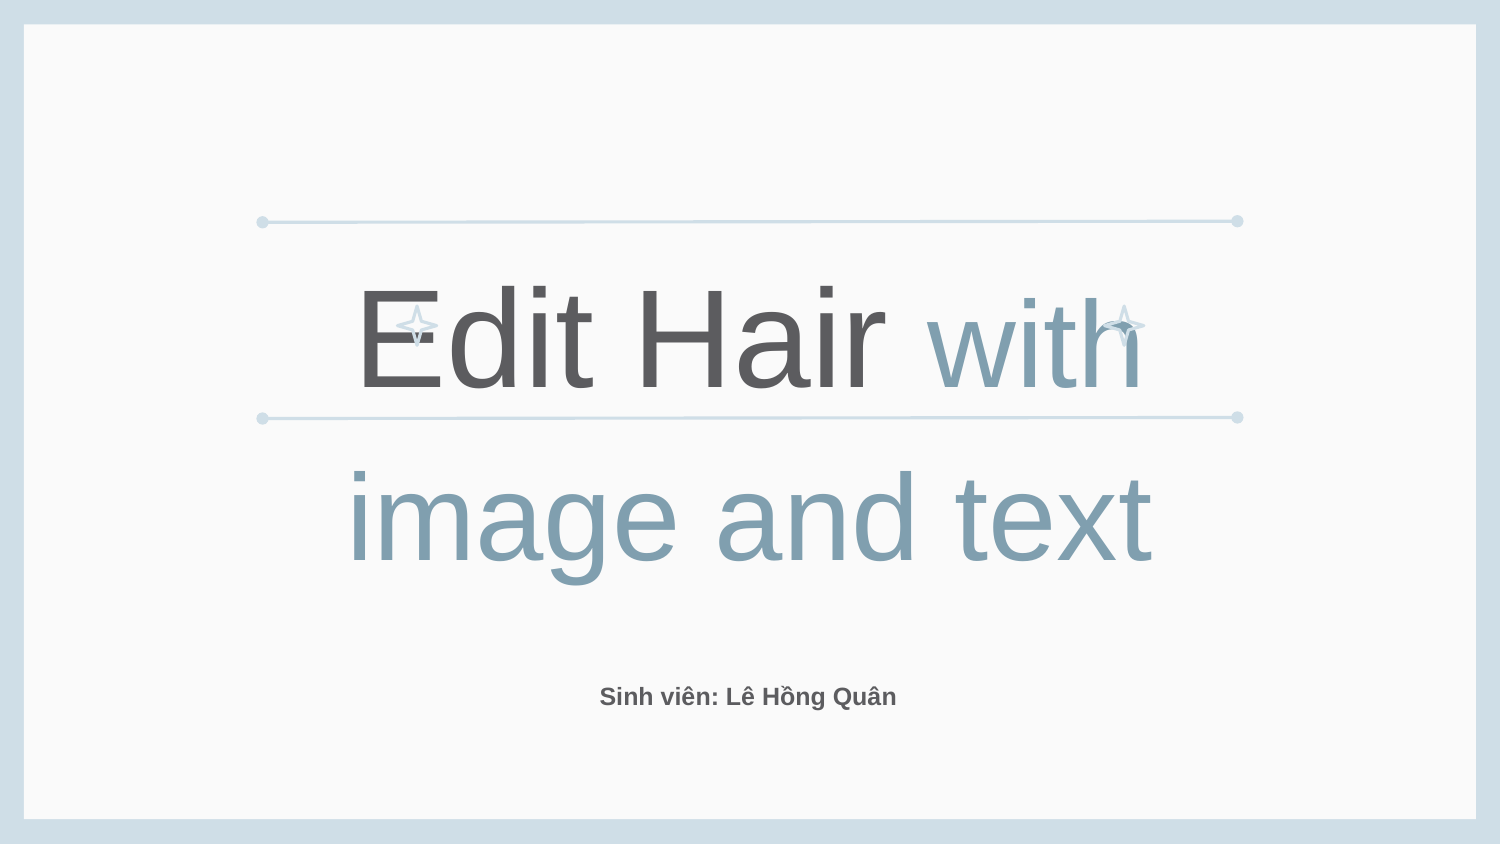

# Edit Hair with image and text

Sinh viên: Lê Hồng Quân